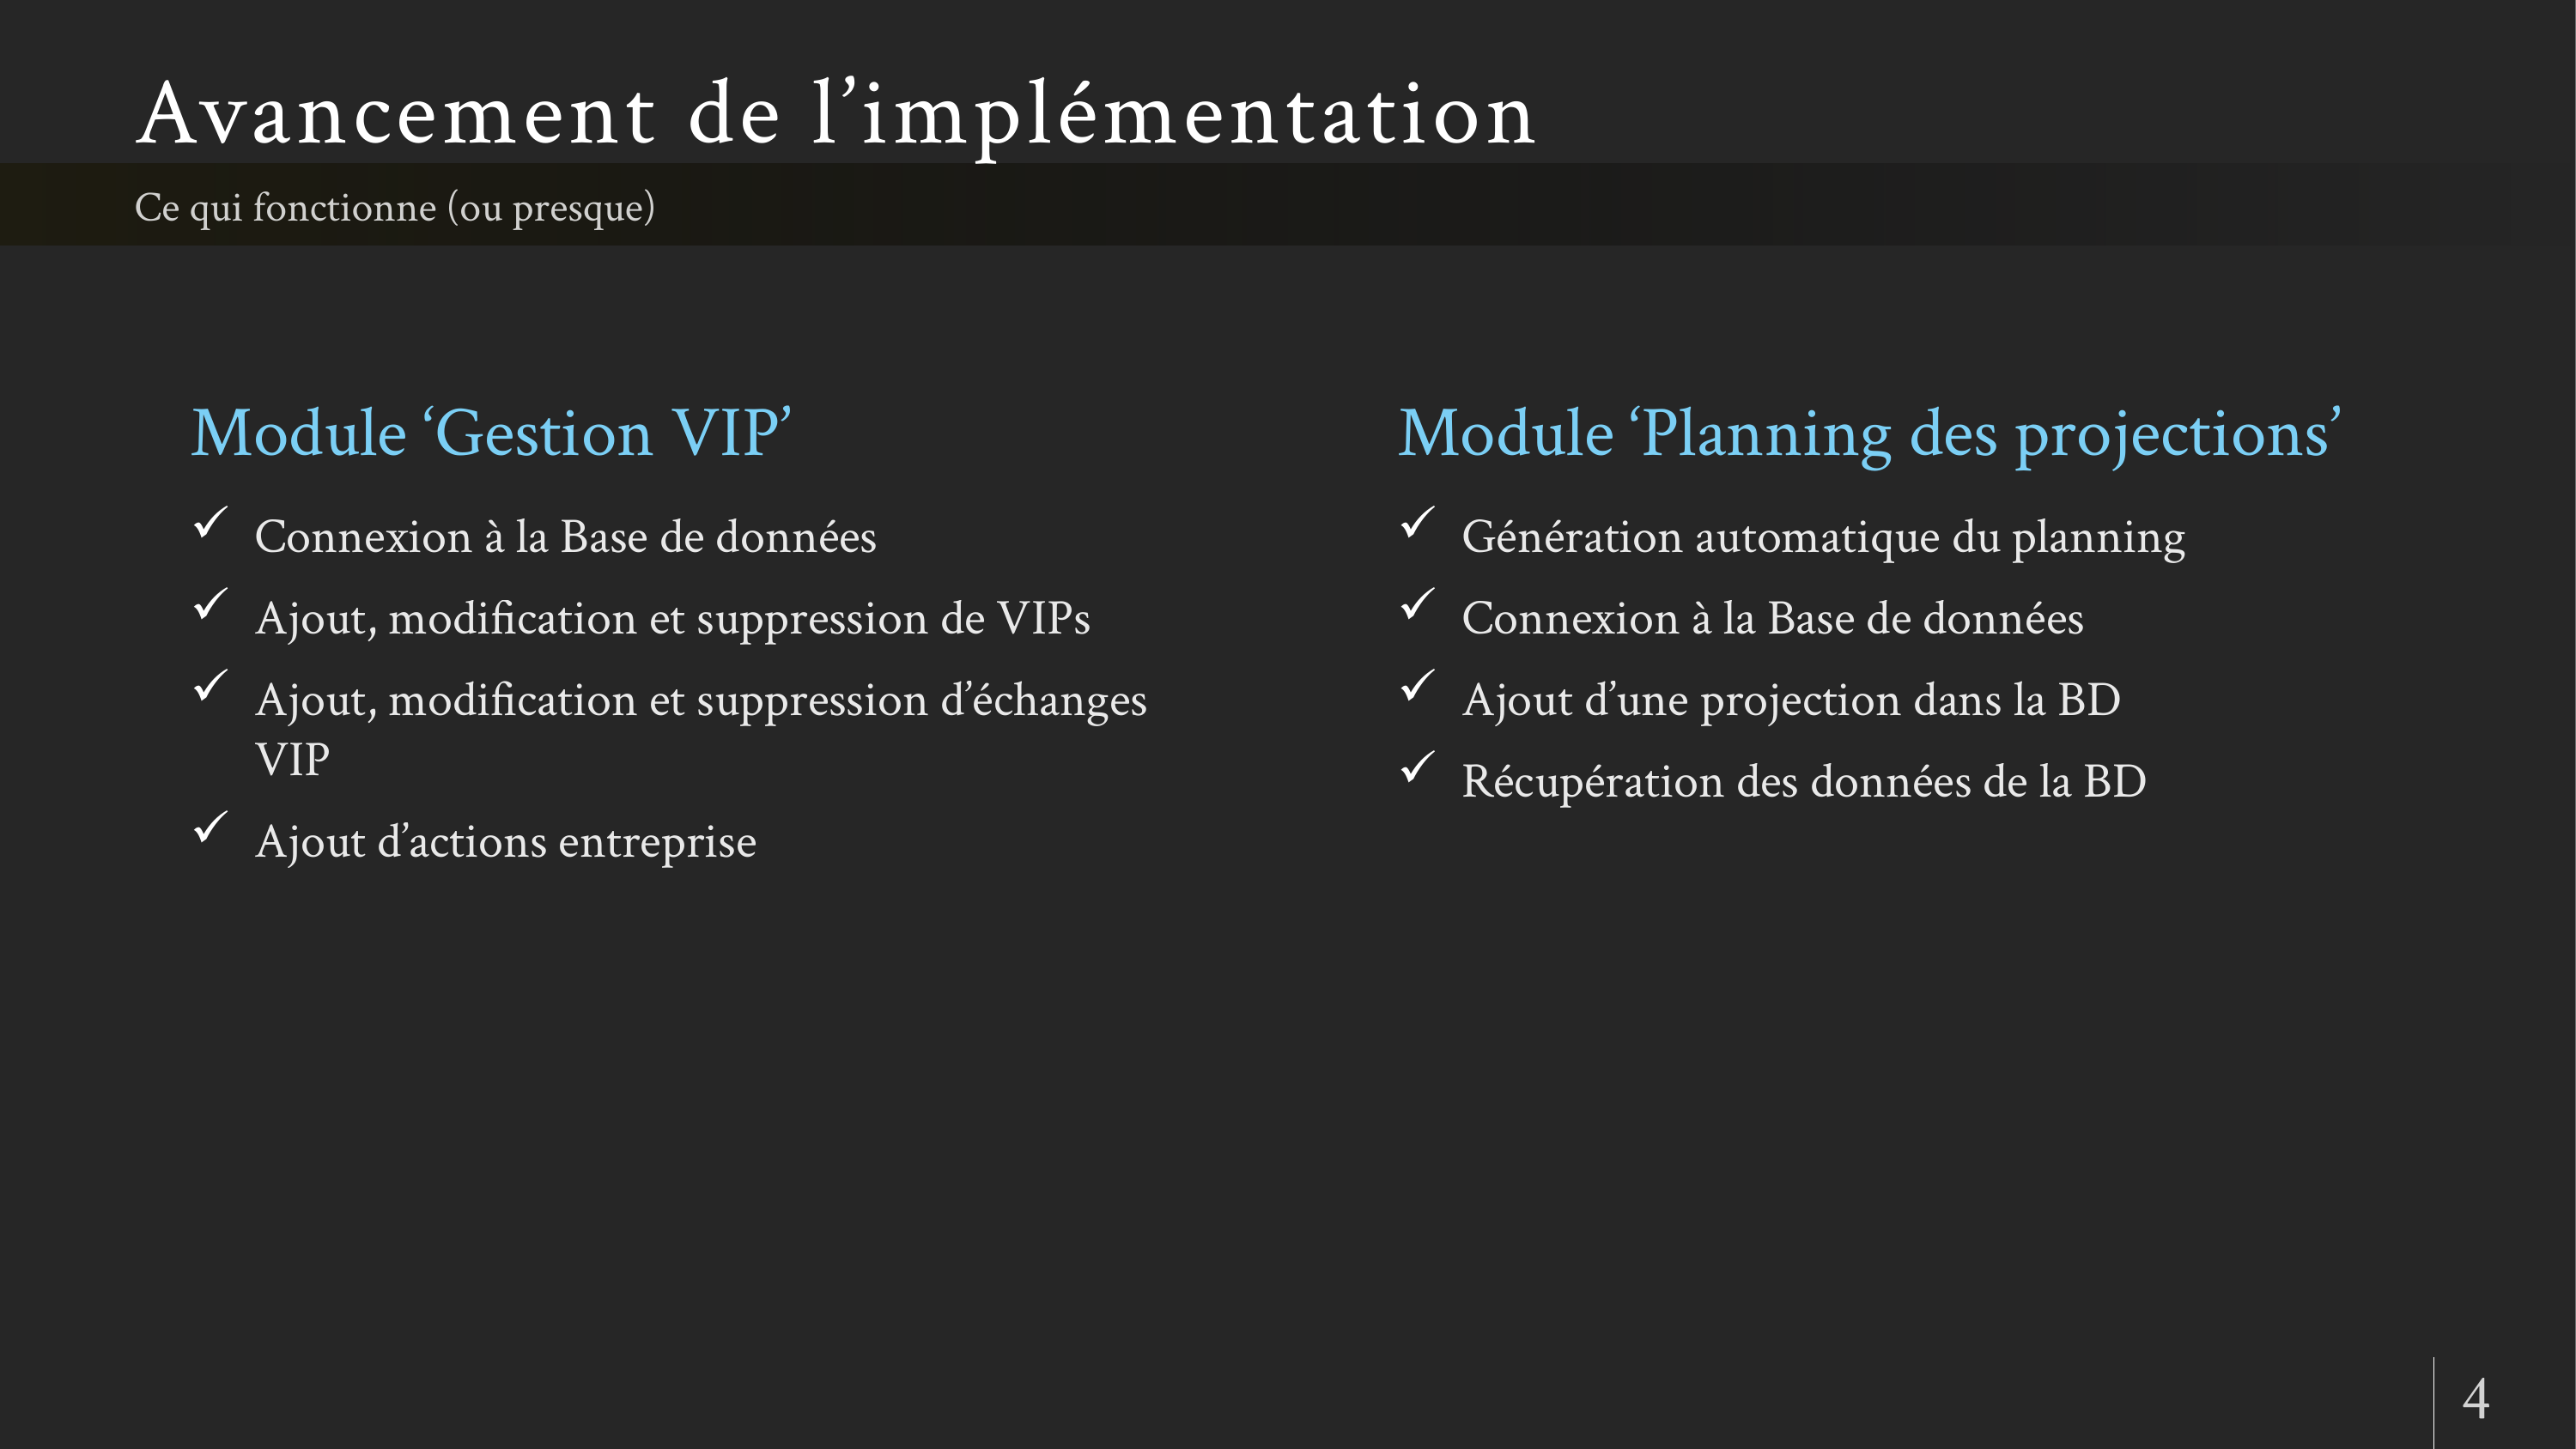

# Avancement de l’implémentation
Ce qui fonctionne (ou presque)
Module ‘Gestion VIP’
Module ‘Planning des projections’
Connexion à la Base de données
Ajout, modification et suppression de VIPs
Ajout, modification et suppression d’échanges VIP
Ajout d’actions entreprise

Génération automatique du planning
Connexion à la Base de données
Ajout d’une projection dans la BD
Récupération des données de la BD

4